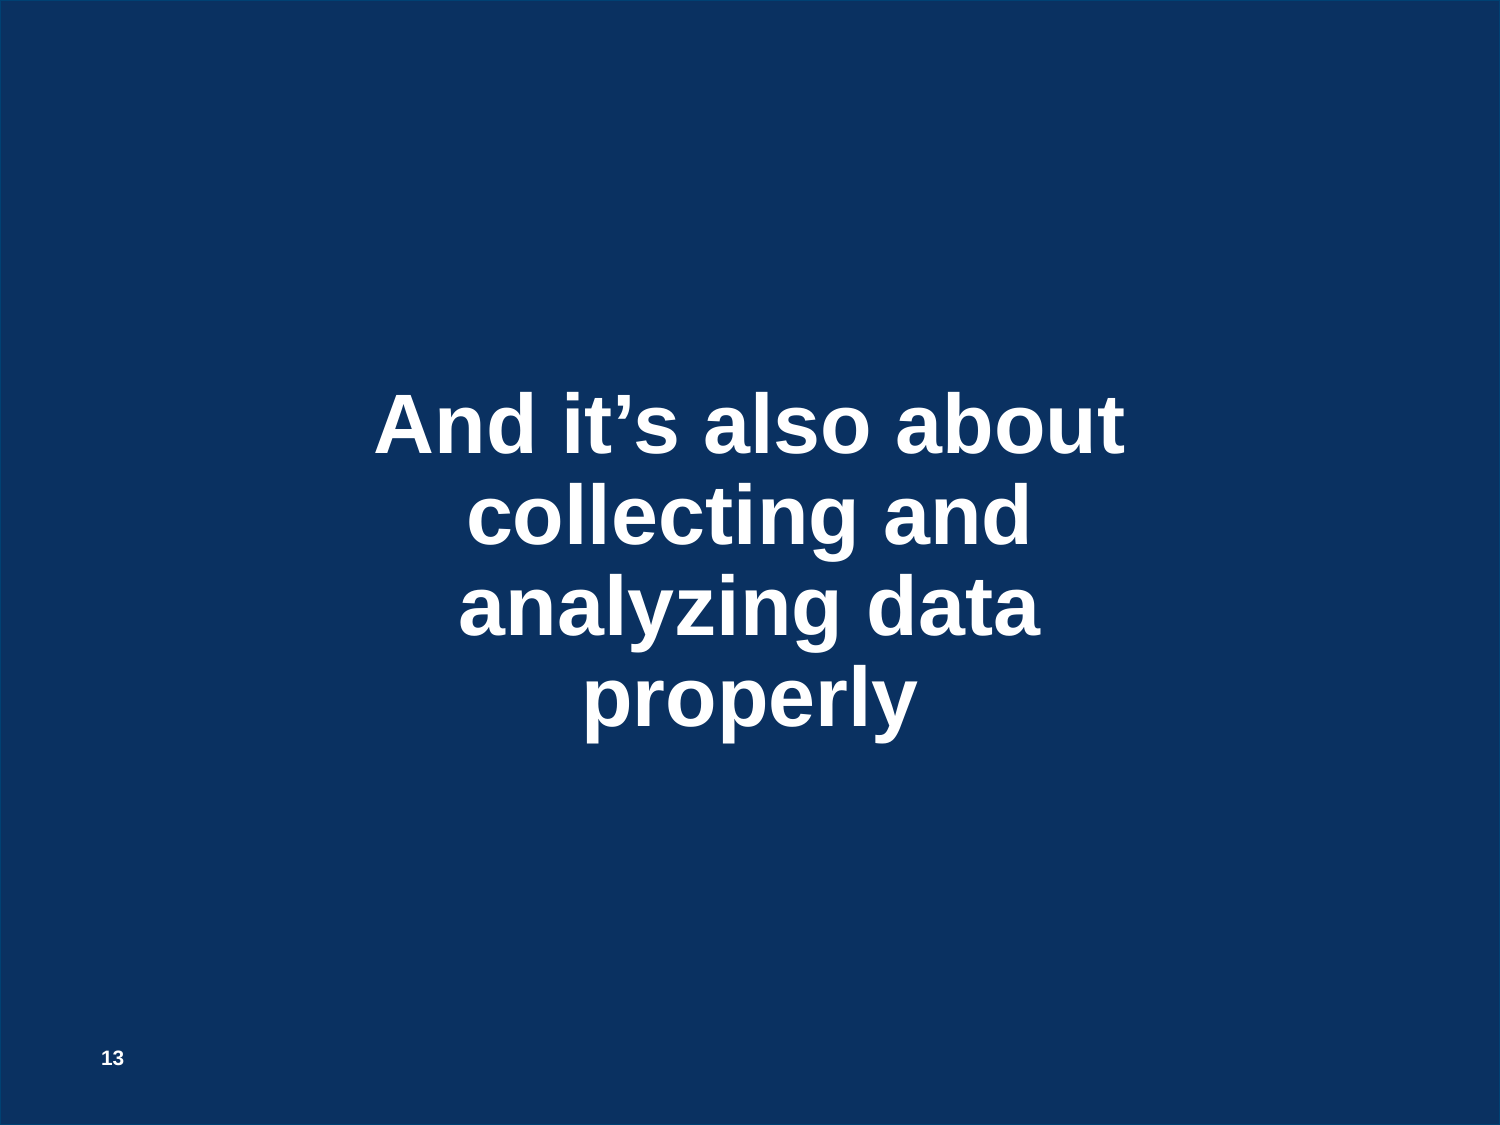

# And it’s also about collecting and analyzing data properly
13